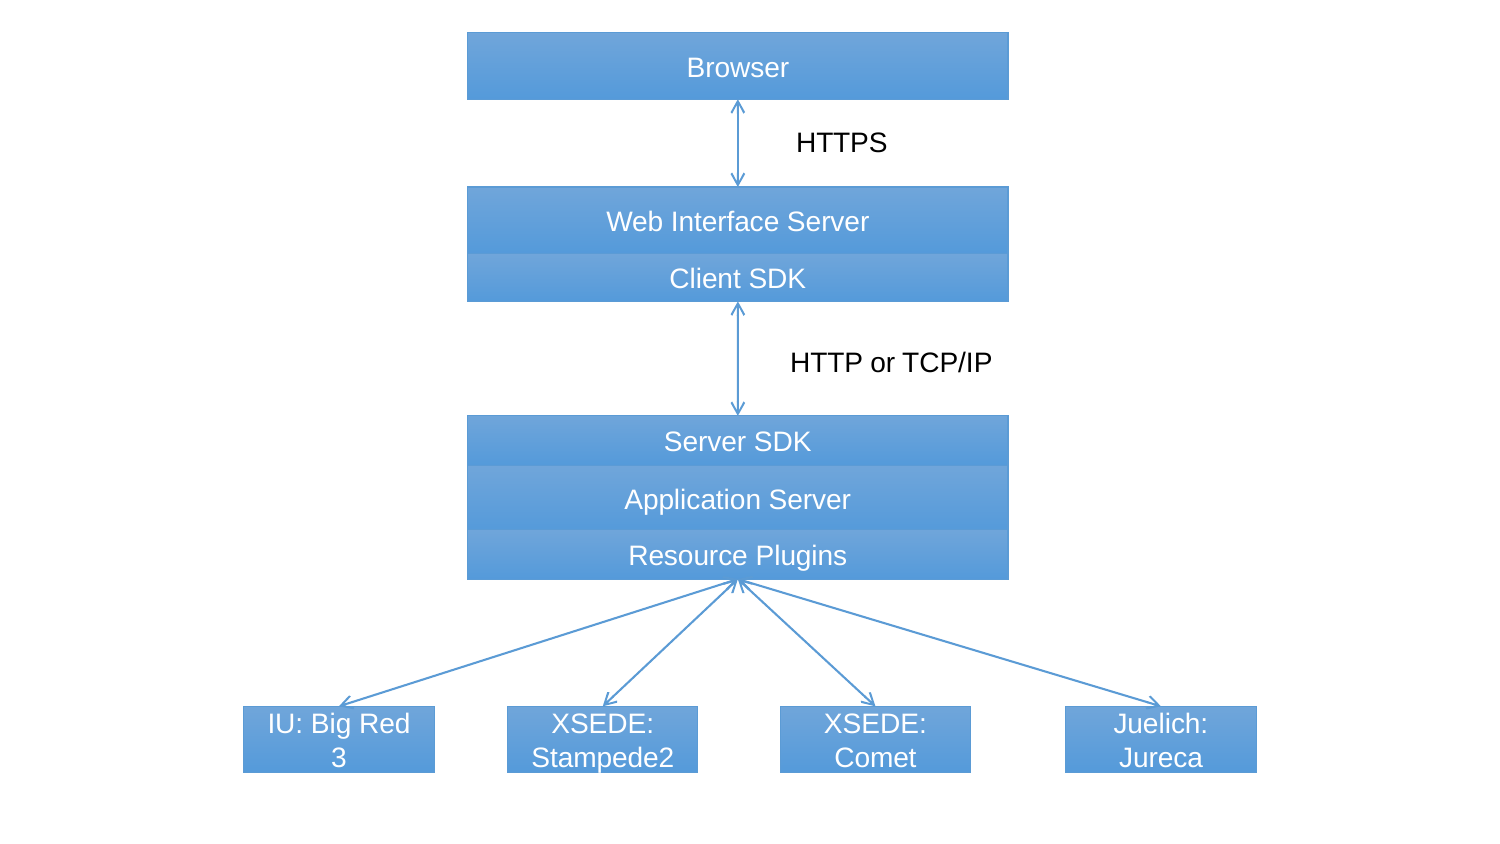

Browser
HTTPS
Web Interface Server
Client SDK
HTTP or TCP/IP
Server SDK
Application Server
Resource Plugins
IU: Big Red 3
XSEDE: Stampede2
XSEDE: Comet
Juelich: Jureca